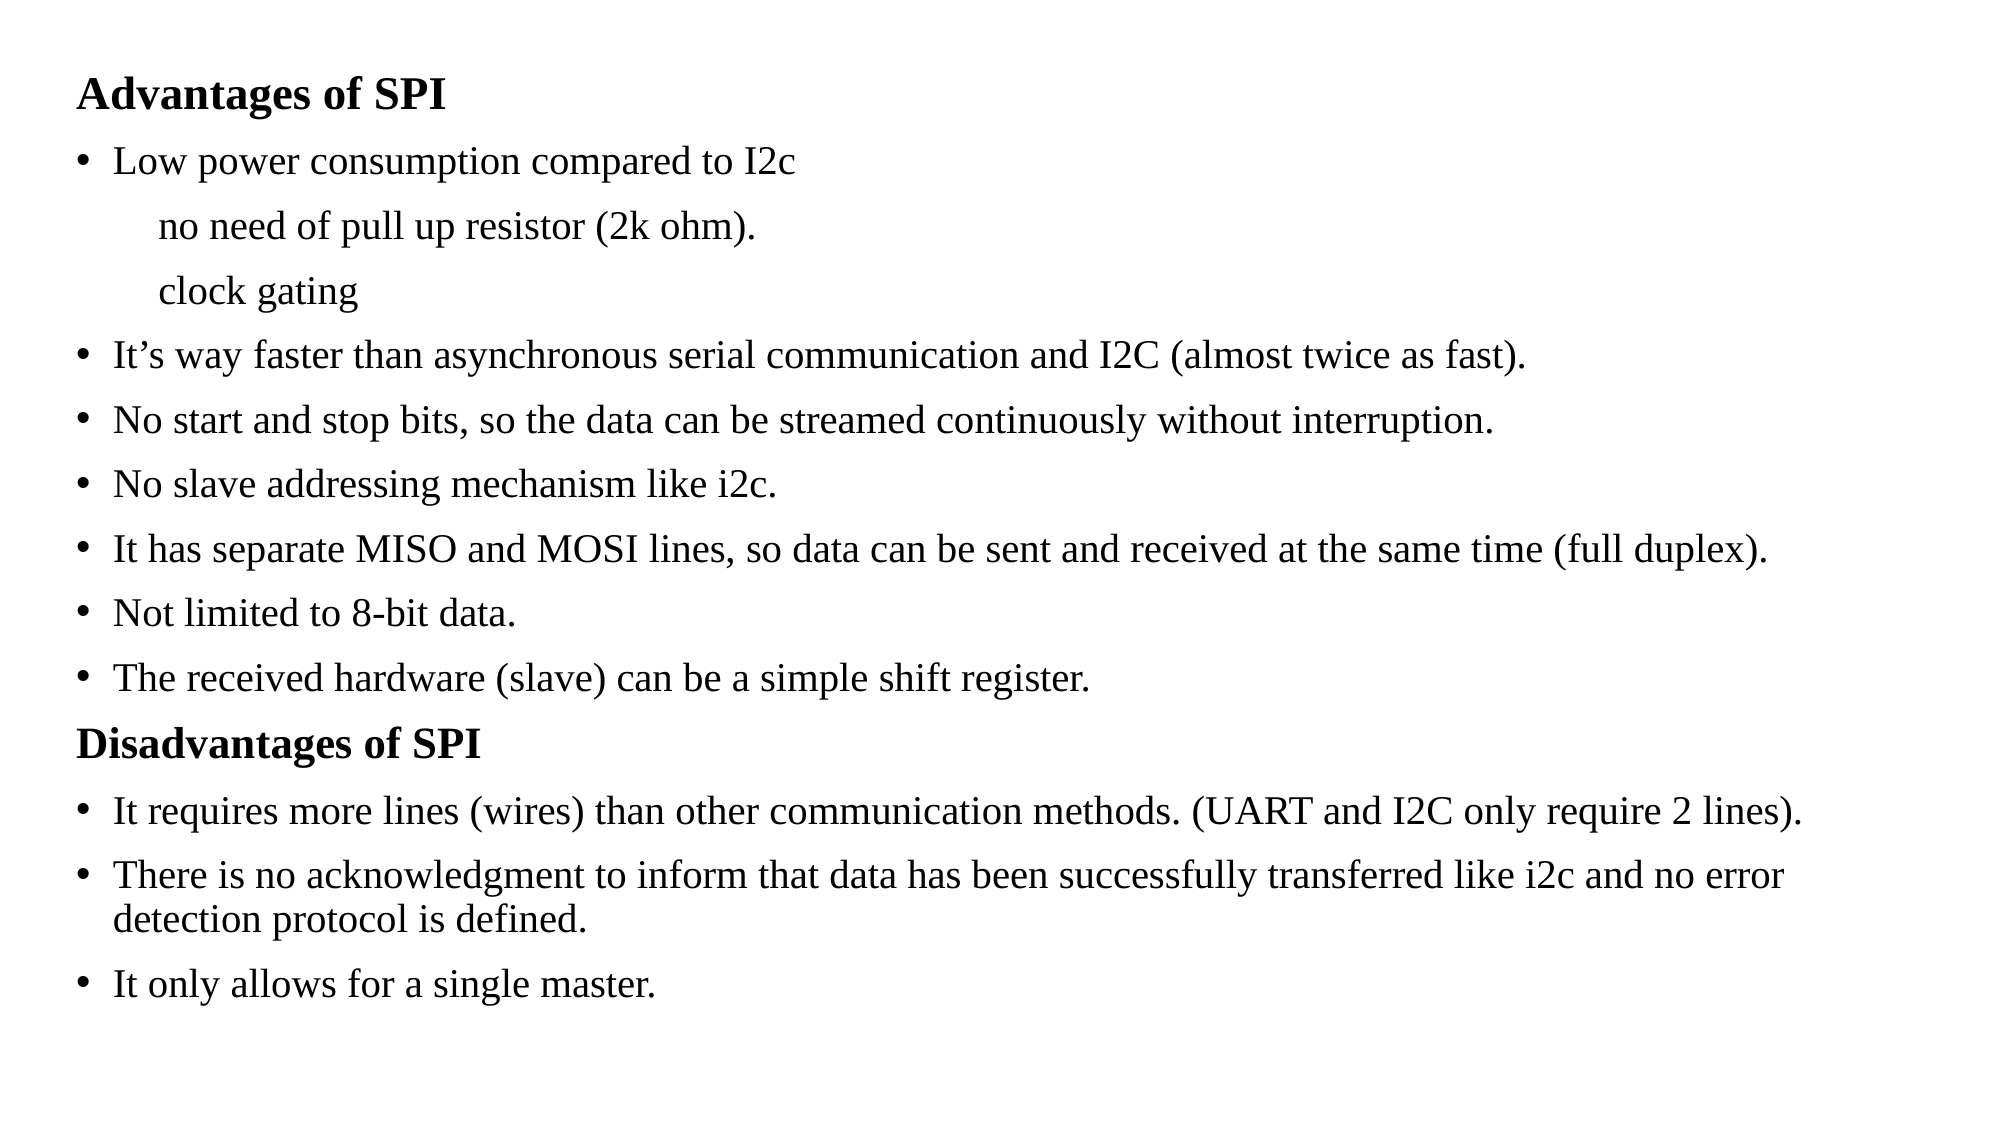

Advantages of SPI
Low power consumption compared to I2c
        no need of pull up resistor (2k ohm).
        clock gating
It’s way faster than asynchronous serial communication and I2C (almost twice as fast).
No start and stop bits, so the data can be streamed continuously without interruption.
No slave addressing mechanism like i2c.
It has separate MISO and MOSI lines, so data can be sent and received at the same time (full duplex).
Not limited to 8-bit data.
The received hardware (slave) can be a simple shift register.
Disadvantages of SPI
It requires more lines (wires) than other communication methods. (UART and I2C only require 2 lines).
There is no acknowledgment to inform that data has been successfully transferred like i2c and no error detection protocol is defined.
It only allows for a single master.